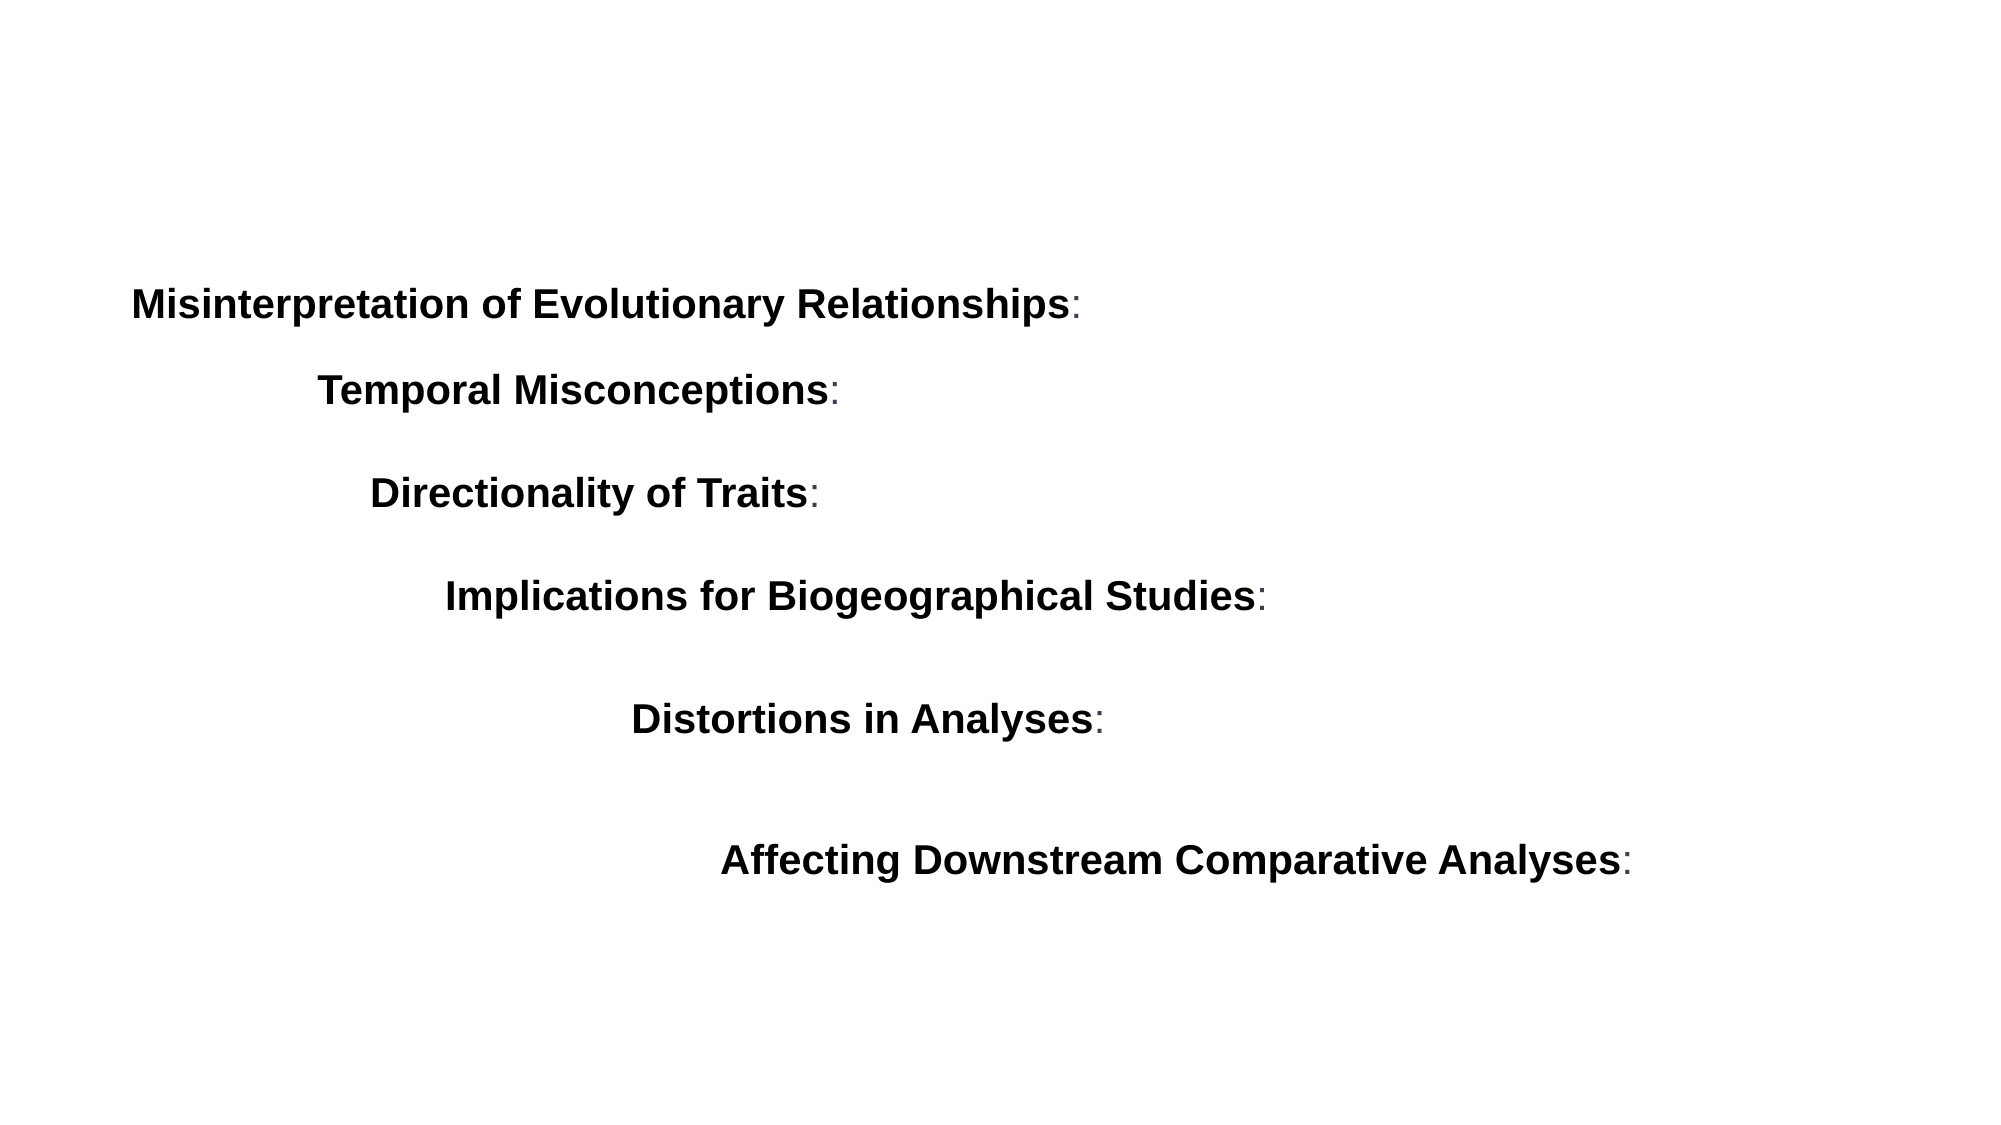

Misinterpretation of Evolutionary Relationships:
Temporal Misconceptions:
Directionality of Traits:
Implications for Biogeographical Studies:
Distortions in Analyses:
Affecting Downstream Comparative Analyses: